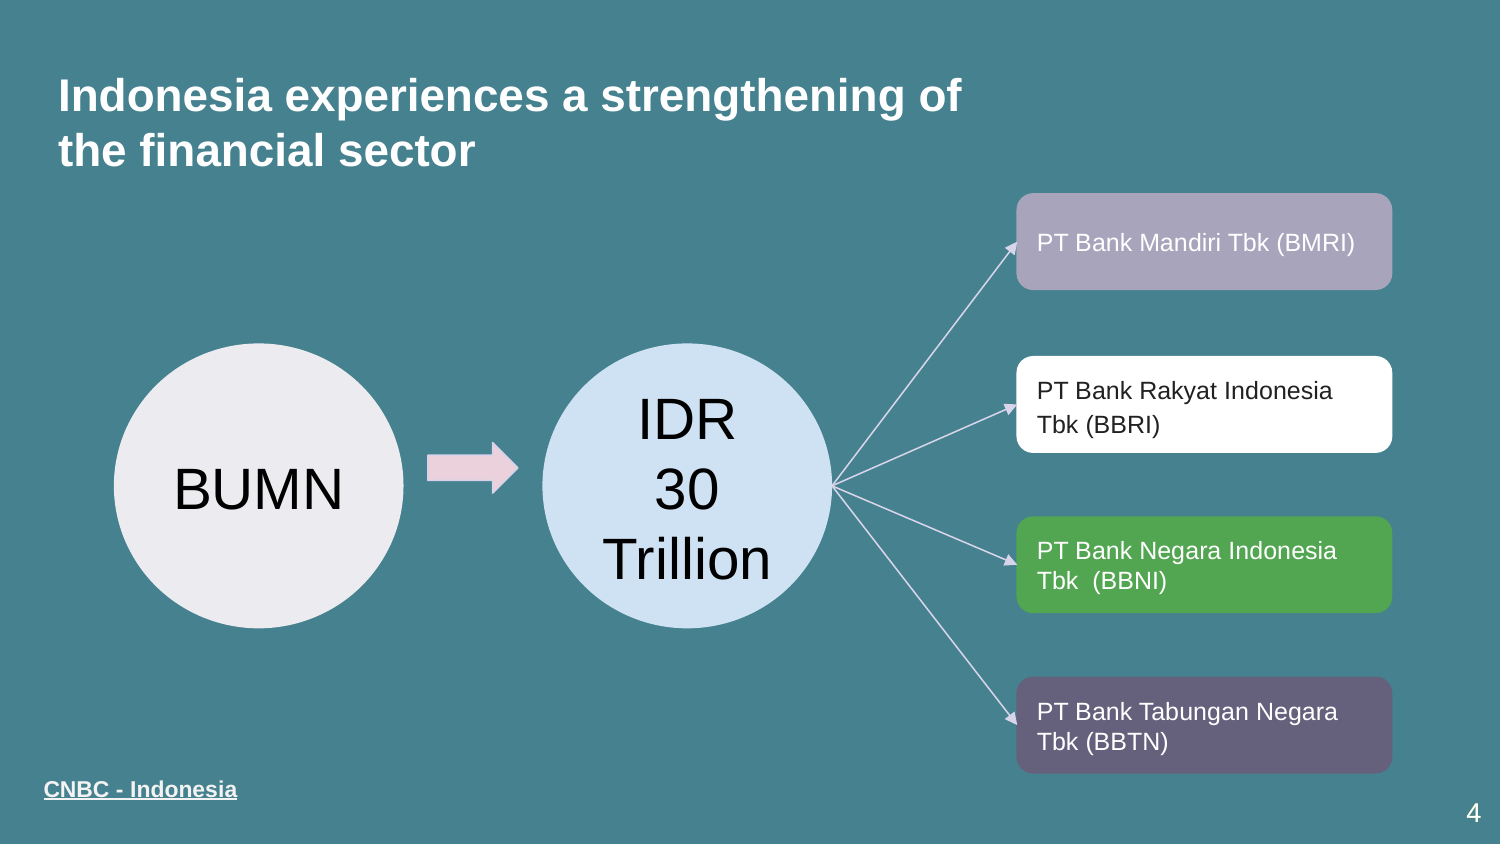

Indonesia experiences a strengthening of the financial sector
PT Bank Mandiri Tbk (BMRI)
BUMN
IDR
30 Trillion
PT Bank Rakyat Indonesia Tbk (BBRI)

PT Bank Negara Indonesia Tbk  (BBNI)
PT Bank Tabungan Negara Tbk (BBTN)
CNBC - Indonesia
4
4